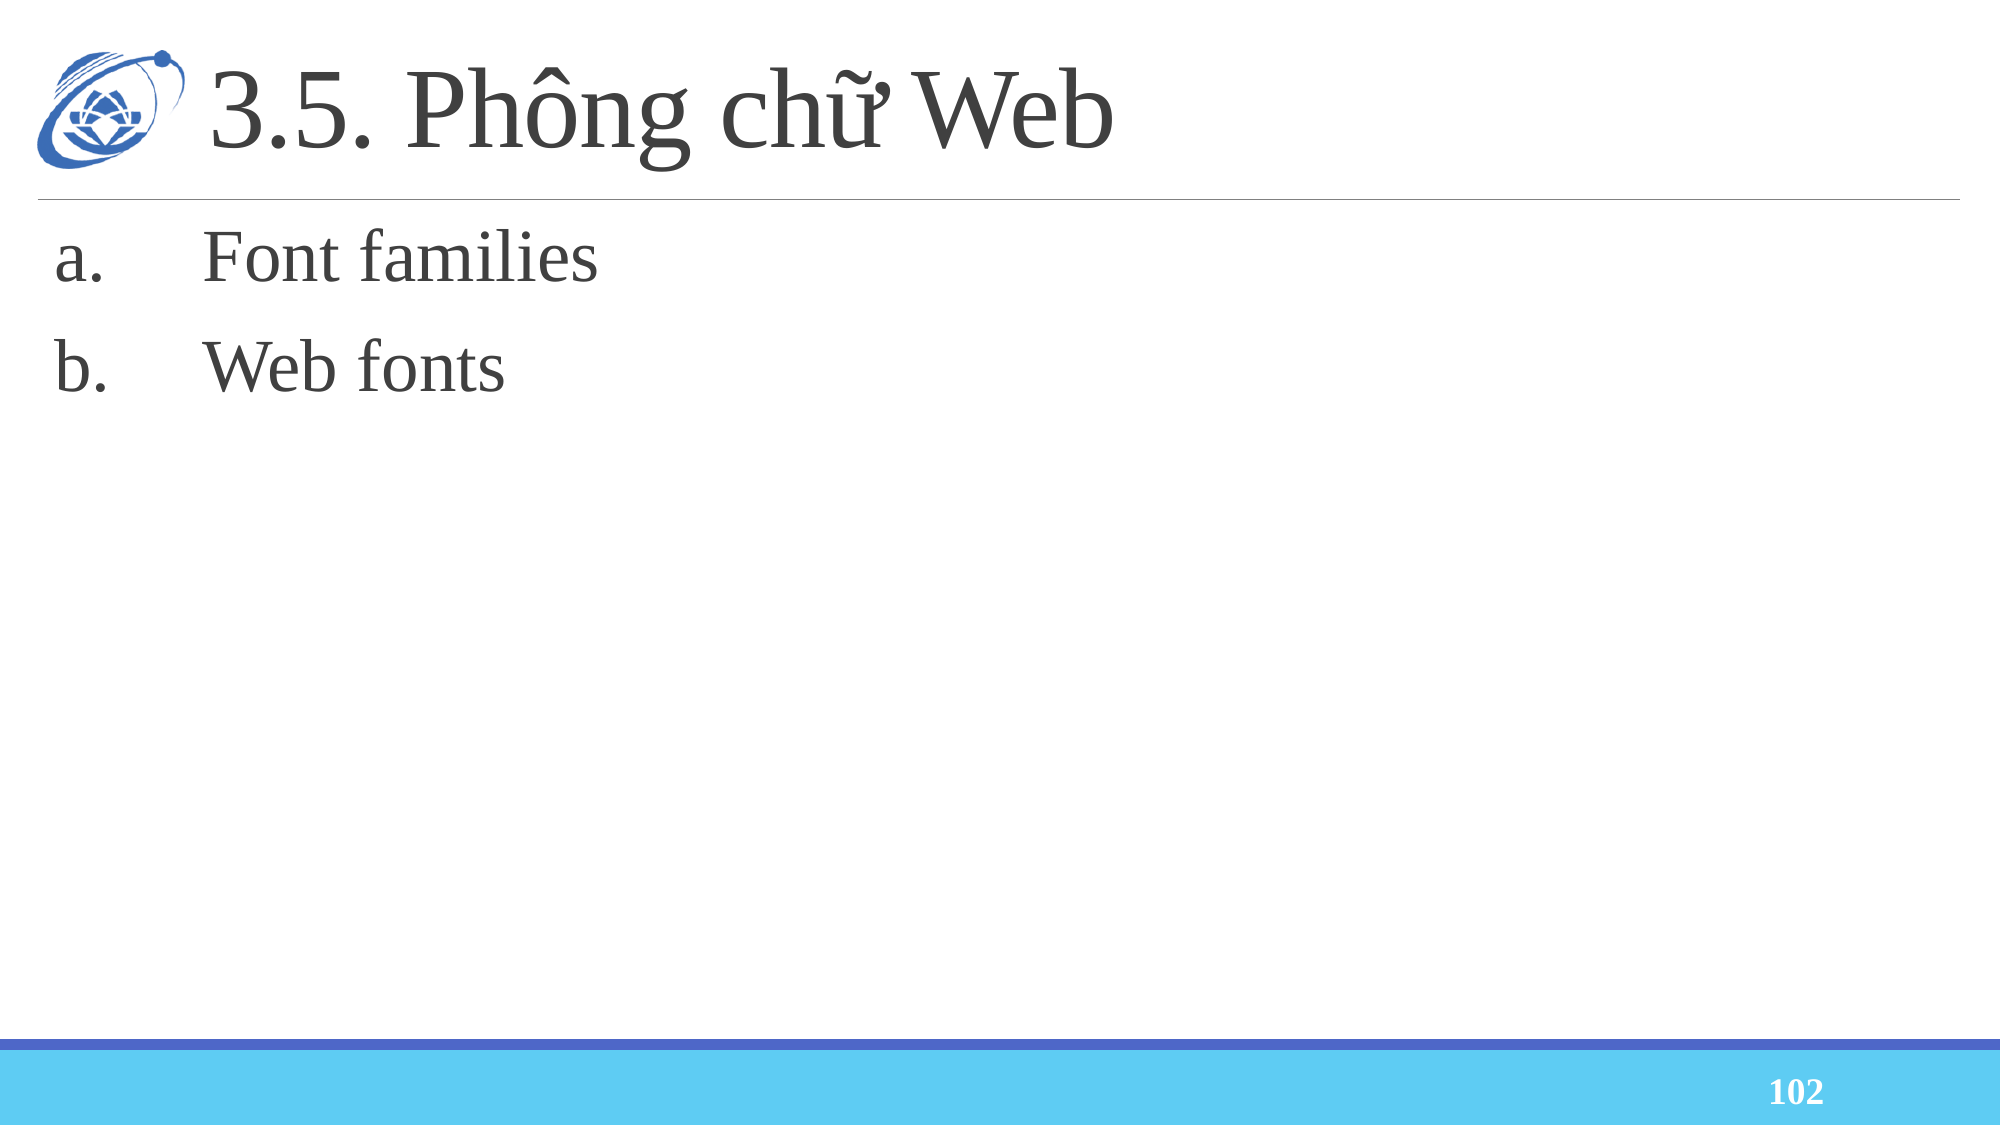

# 3.5. Phông chữ Web
a.	Font families
b.	Web fonts
102